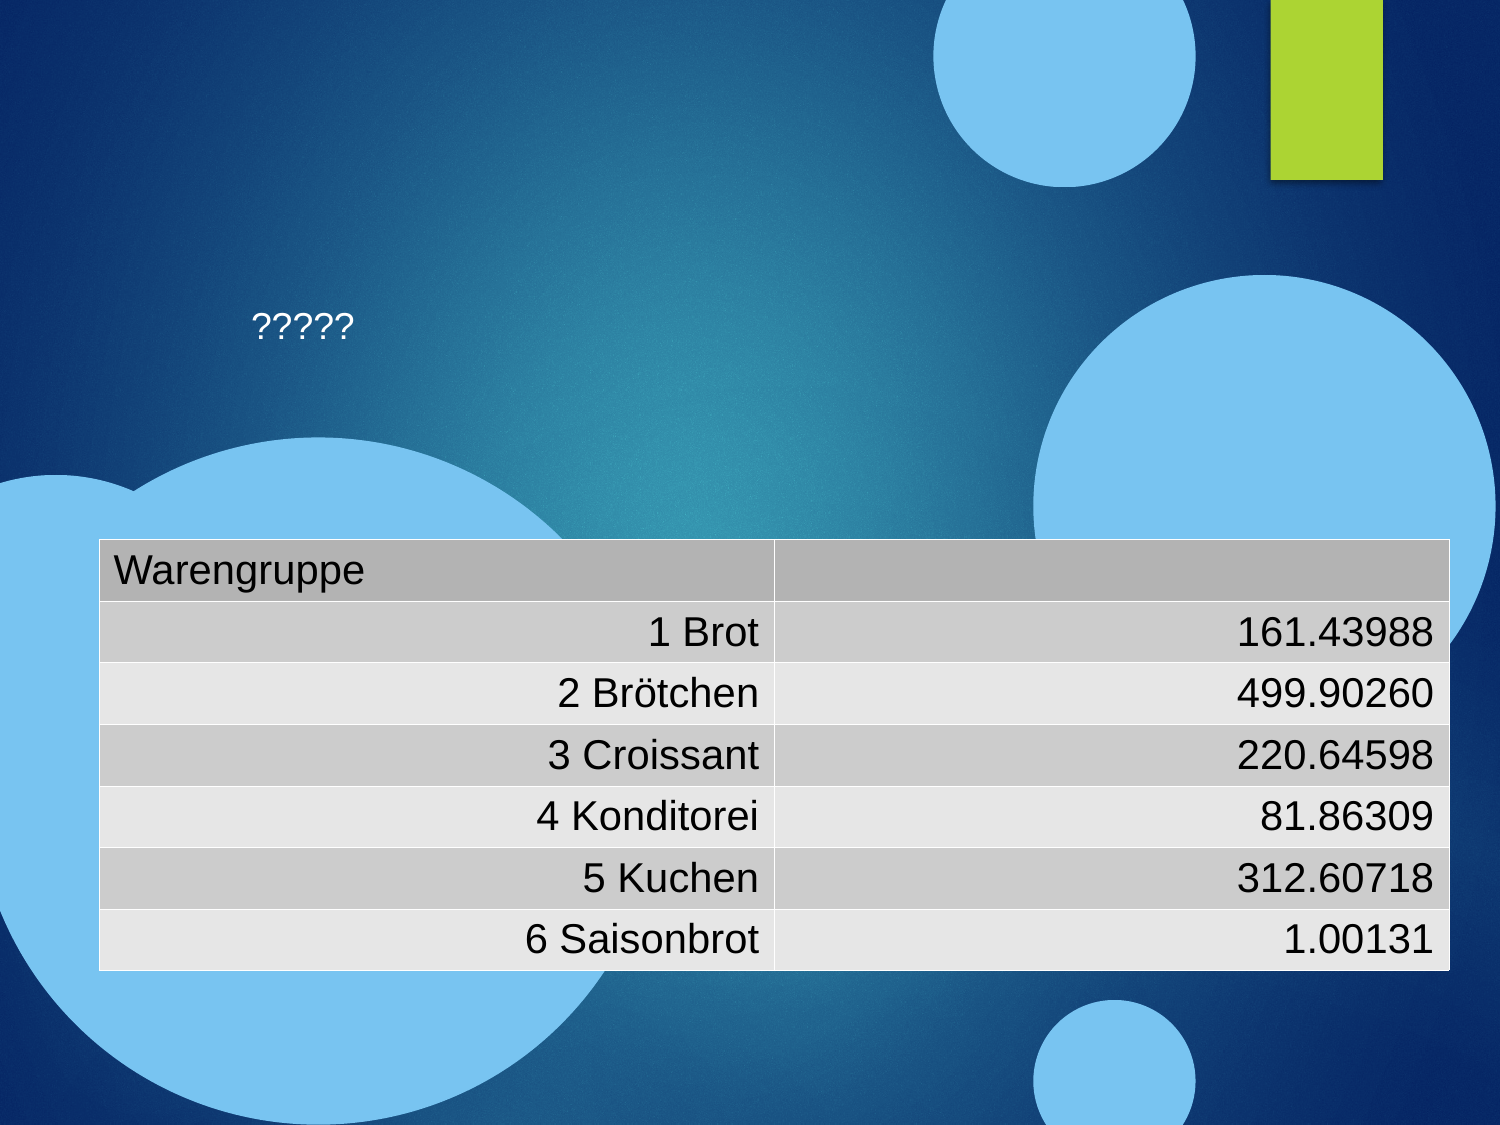

?????
| Warengruppe |  |
| --- | --- |
| 1 Brot | 161.43988 |
| 2 Brötchen | 499.90260 |
| 3 Croissant | 220.64598 |
| 4 Konditorei | 81.86309 |
| 5 Kuchen | 312.60718 |
| 6 Saisonbrot | 1.00131 |